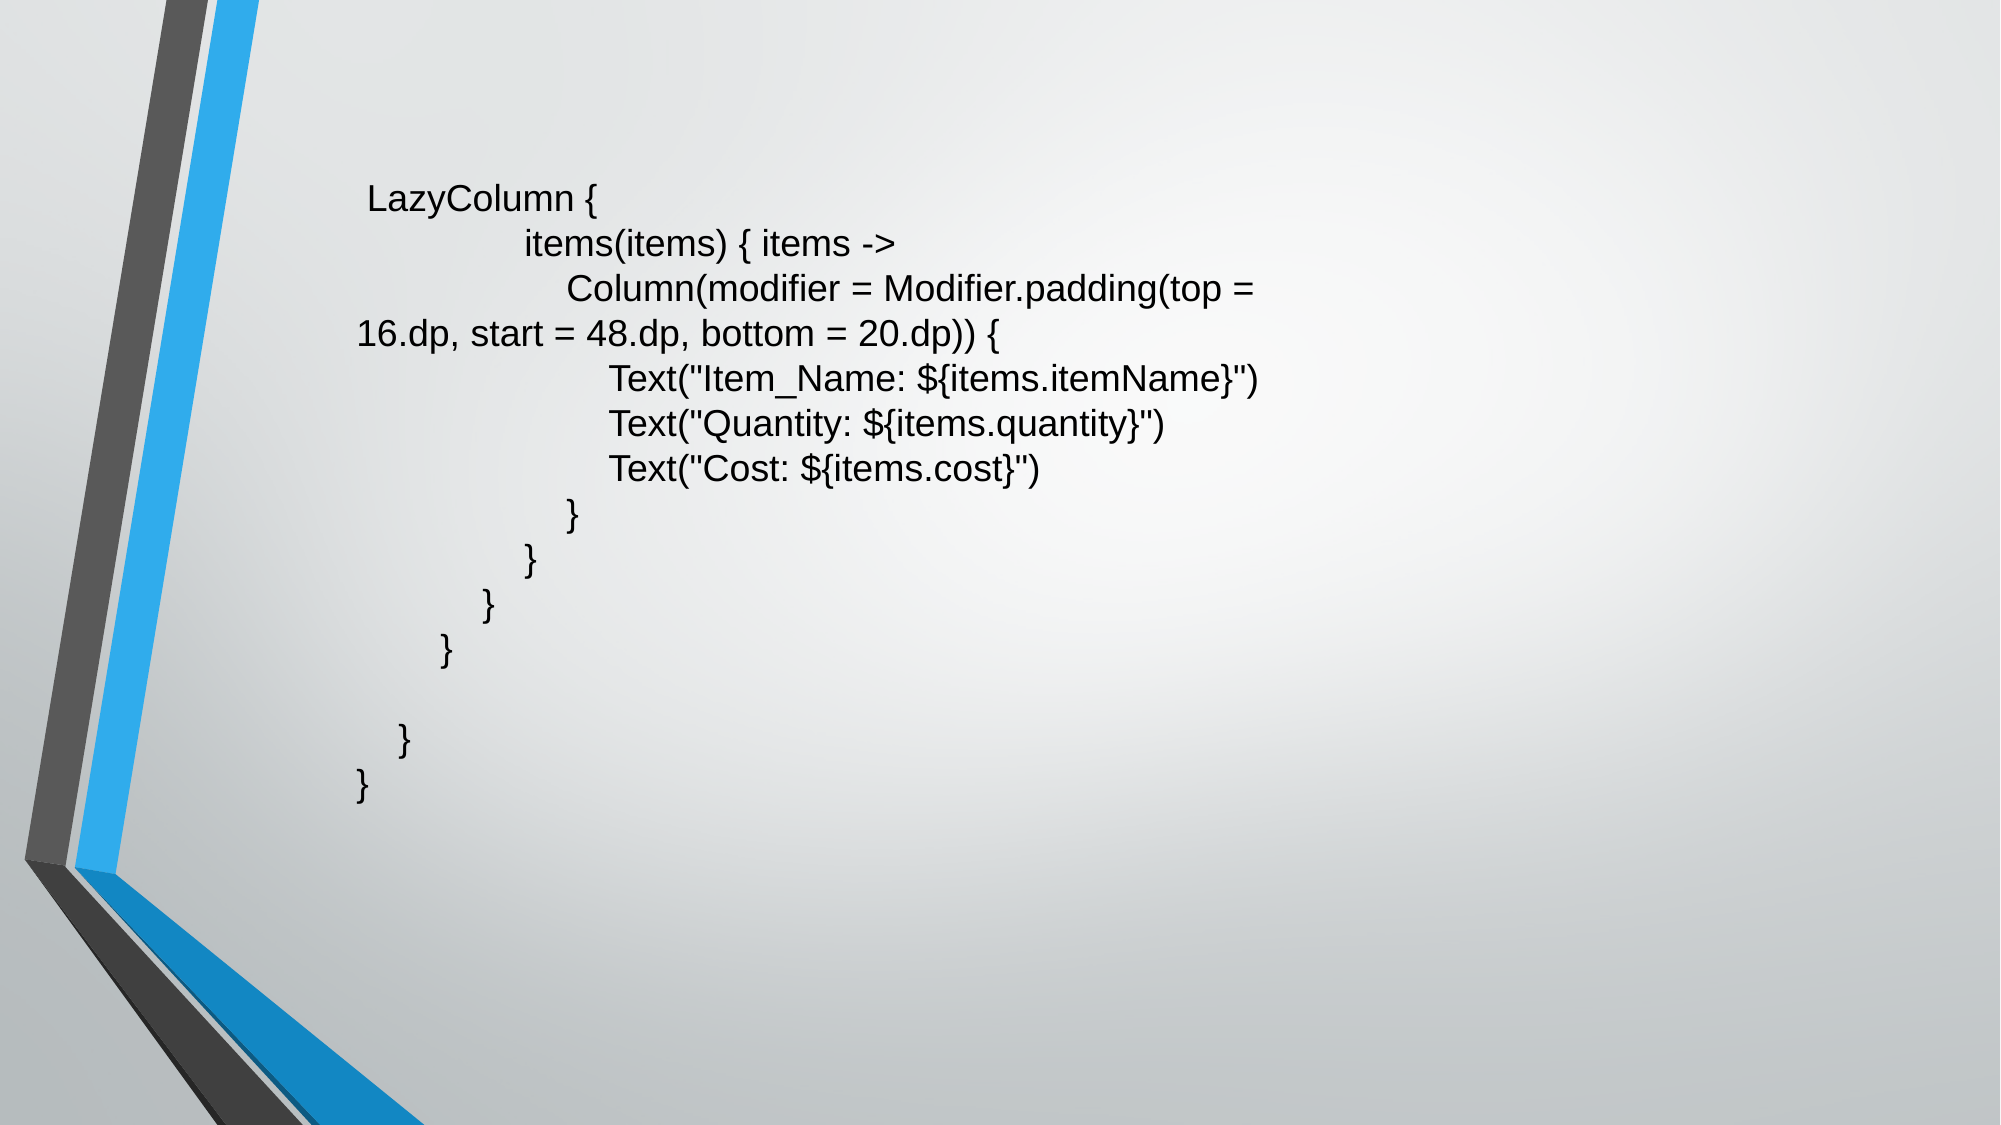

LazyColumn {
                items(items) { items ->
                    Column(modifier = Modifier.padding(top = 16.dp, start = 48.dp, bottom = 20.dp)) {
                        Text("Item_Name: ${items.itemName}")
                        Text("Quantity: ${items.quantity}")
                        Text("Cost: ${items.cost}")
                    }
                }
            }
        }

    }
}